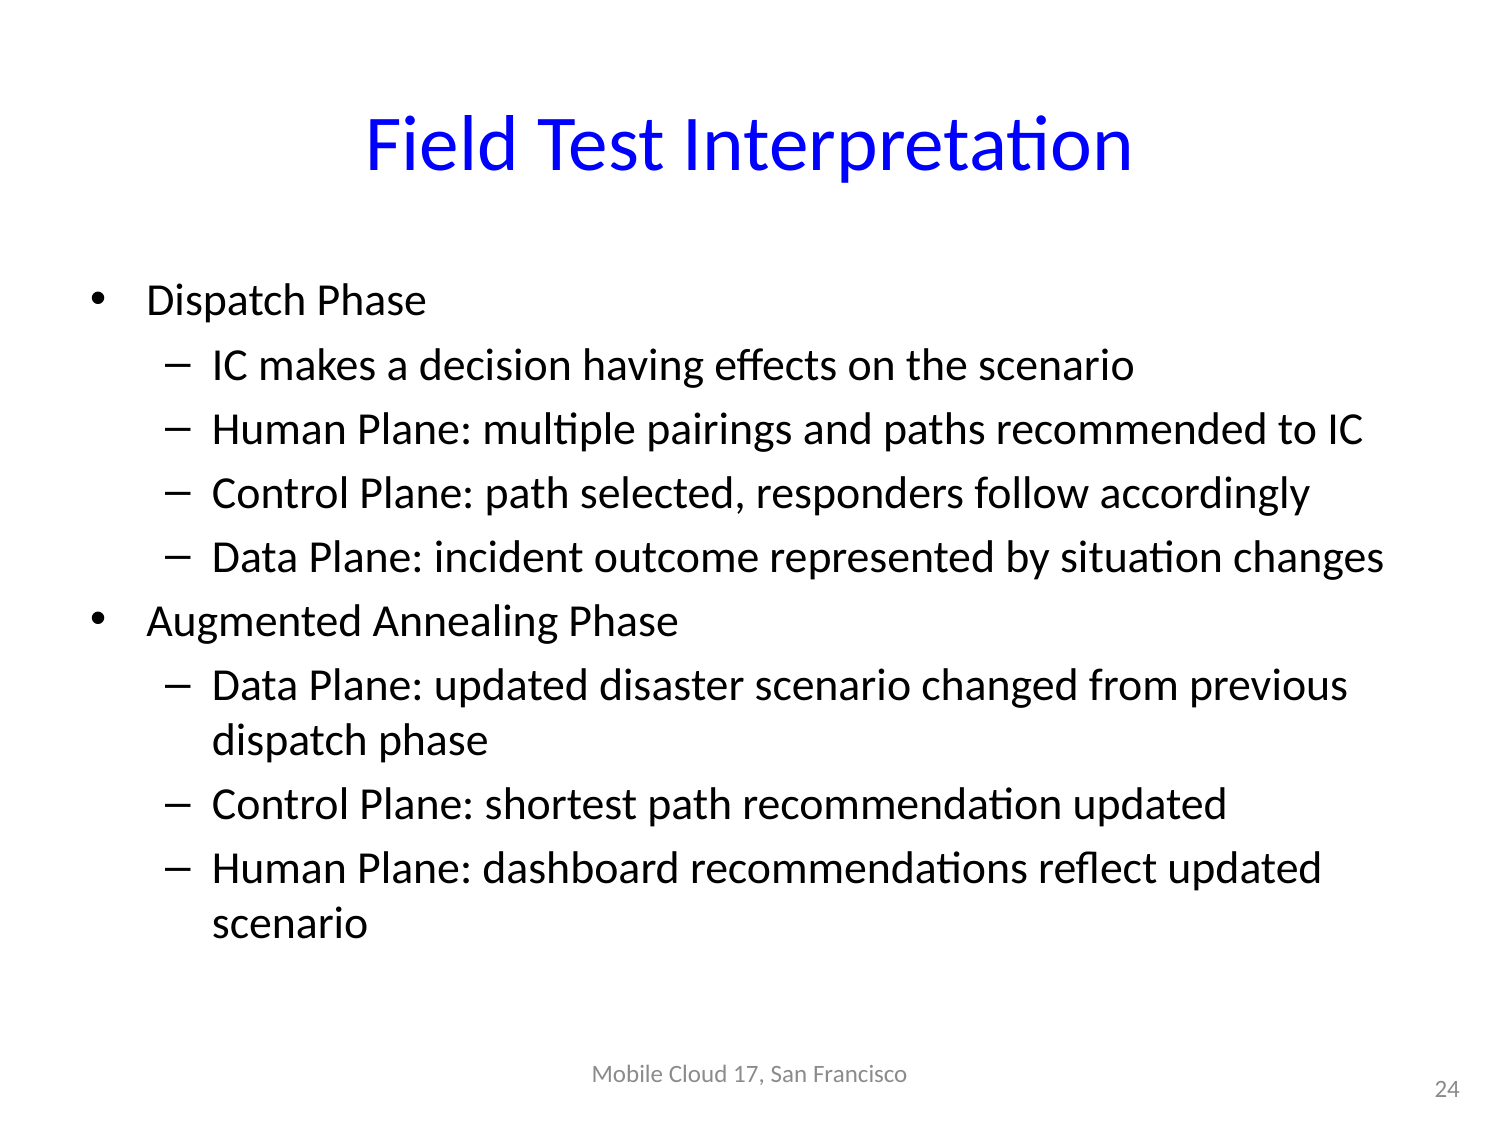

# Field Test Interpretation
Dispatch Phase
IC makes a decision having effects on the scenario
Human Plane: multiple pairings and paths recommended to IC
Control Plane: path selected, responders follow accordingly
Data Plane: incident outcome represented by situation changes
Augmented Annealing Phase
Data Plane: updated disaster scenario changed from previous dispatch phase
Control Plane: shortest path recommendation updated
Human Plane: dashboard recommendations reflect updated scenario
Mobile Cloud 17, San Francisco
24